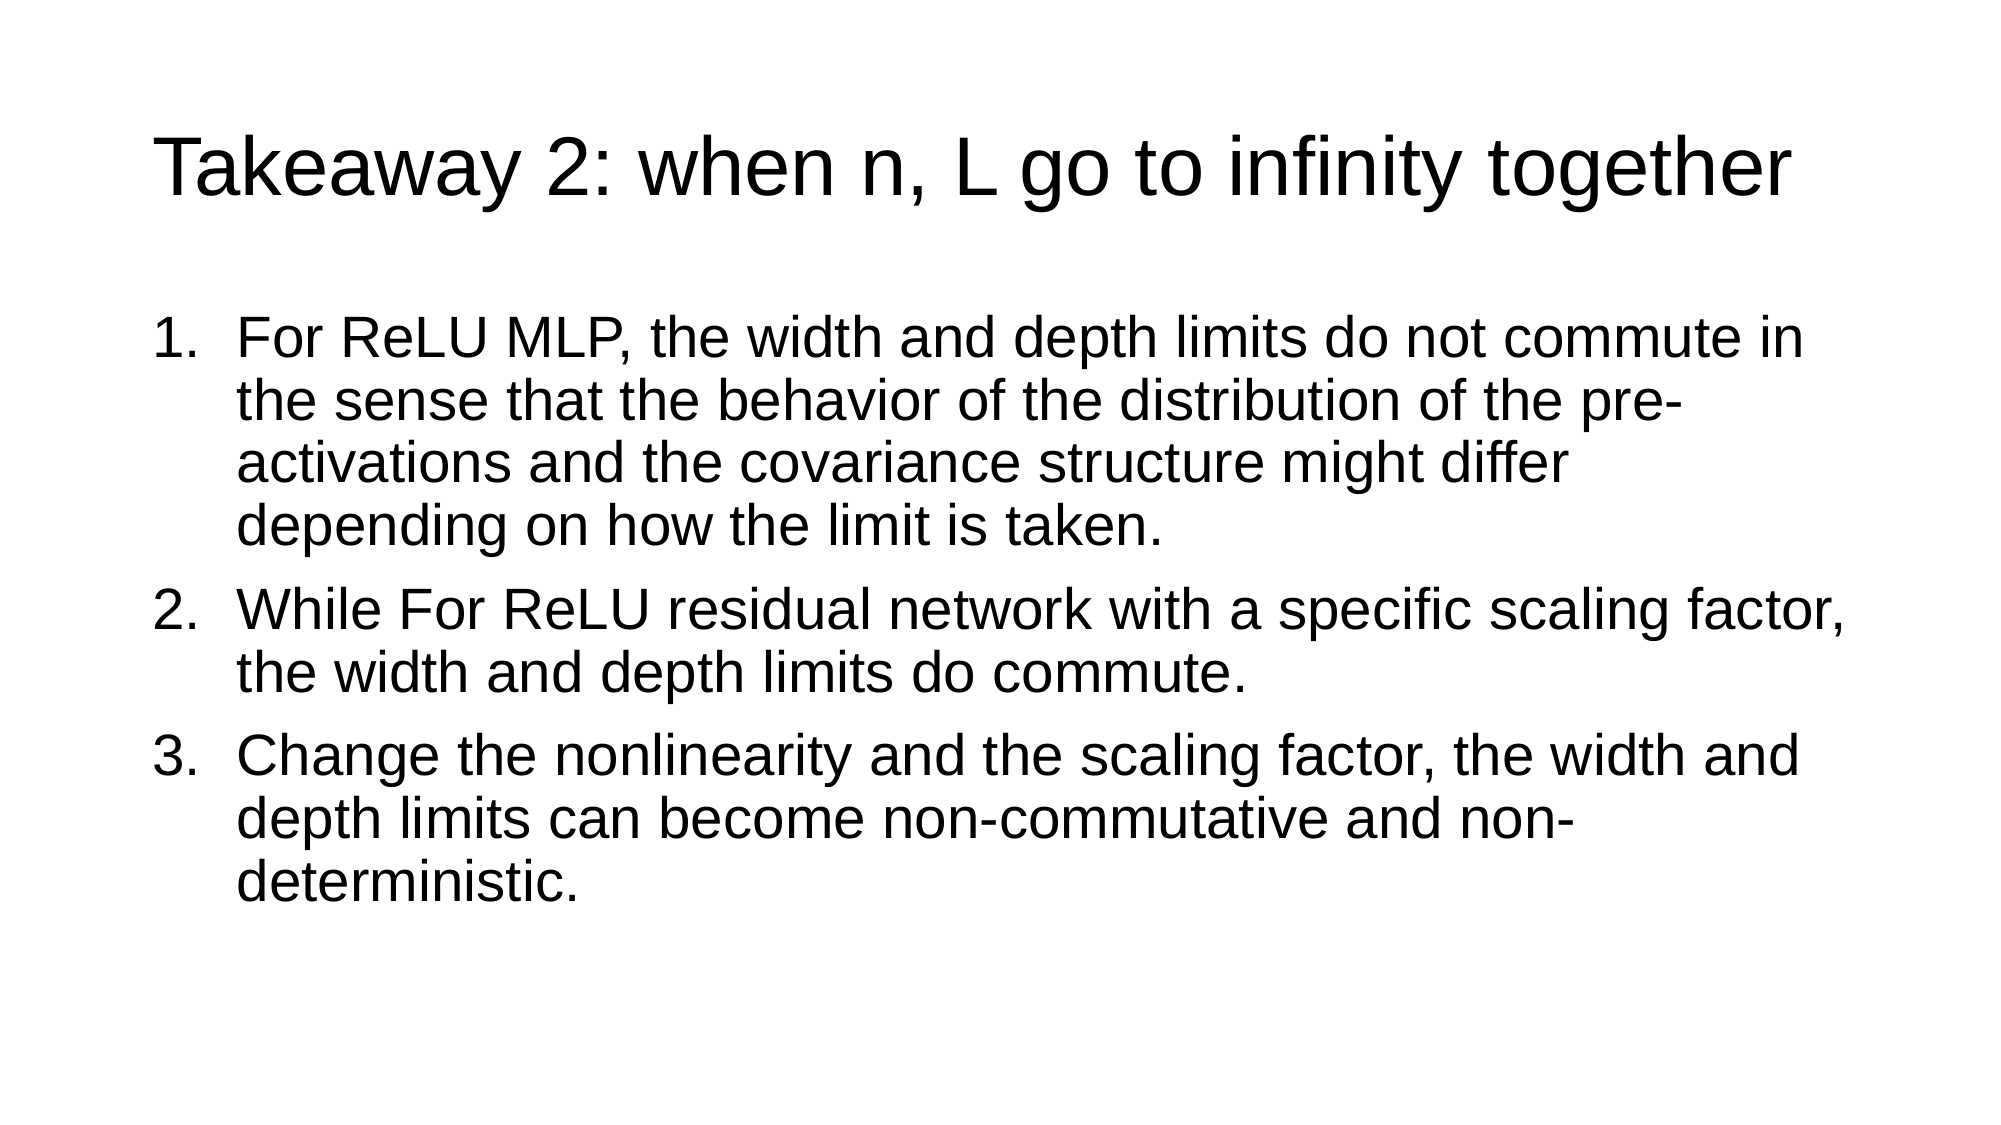

# Takeaway 2: when n, L go to infinity together
For ReLU MLP, the width and depth limits do not commute in the sense that the behavior of the distribution of the pre-activations and the covariance structure might differ depending on how the limit is taken.
While For ReLU residual network with a specific scaling factor, the width and depth limits do commute.
Change the nonlinearity and the scaling factor, the width and depth limits can become non-commutative and non-deterministic.